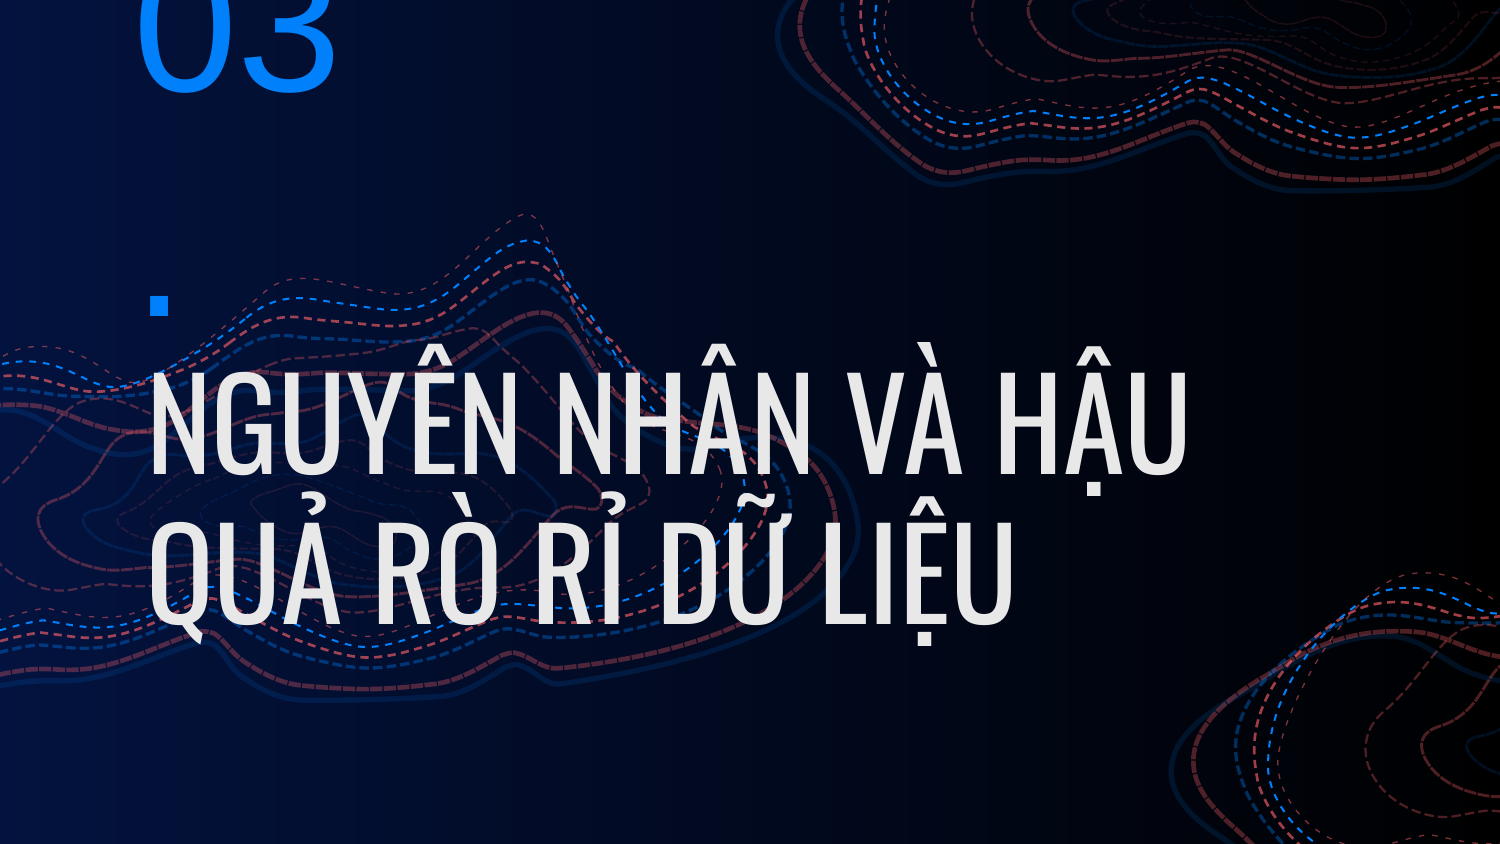

# 03.

NGUYÊN NHÂN VÀ HẬU QUẢ RÒ RỈ DỮ LIỆU